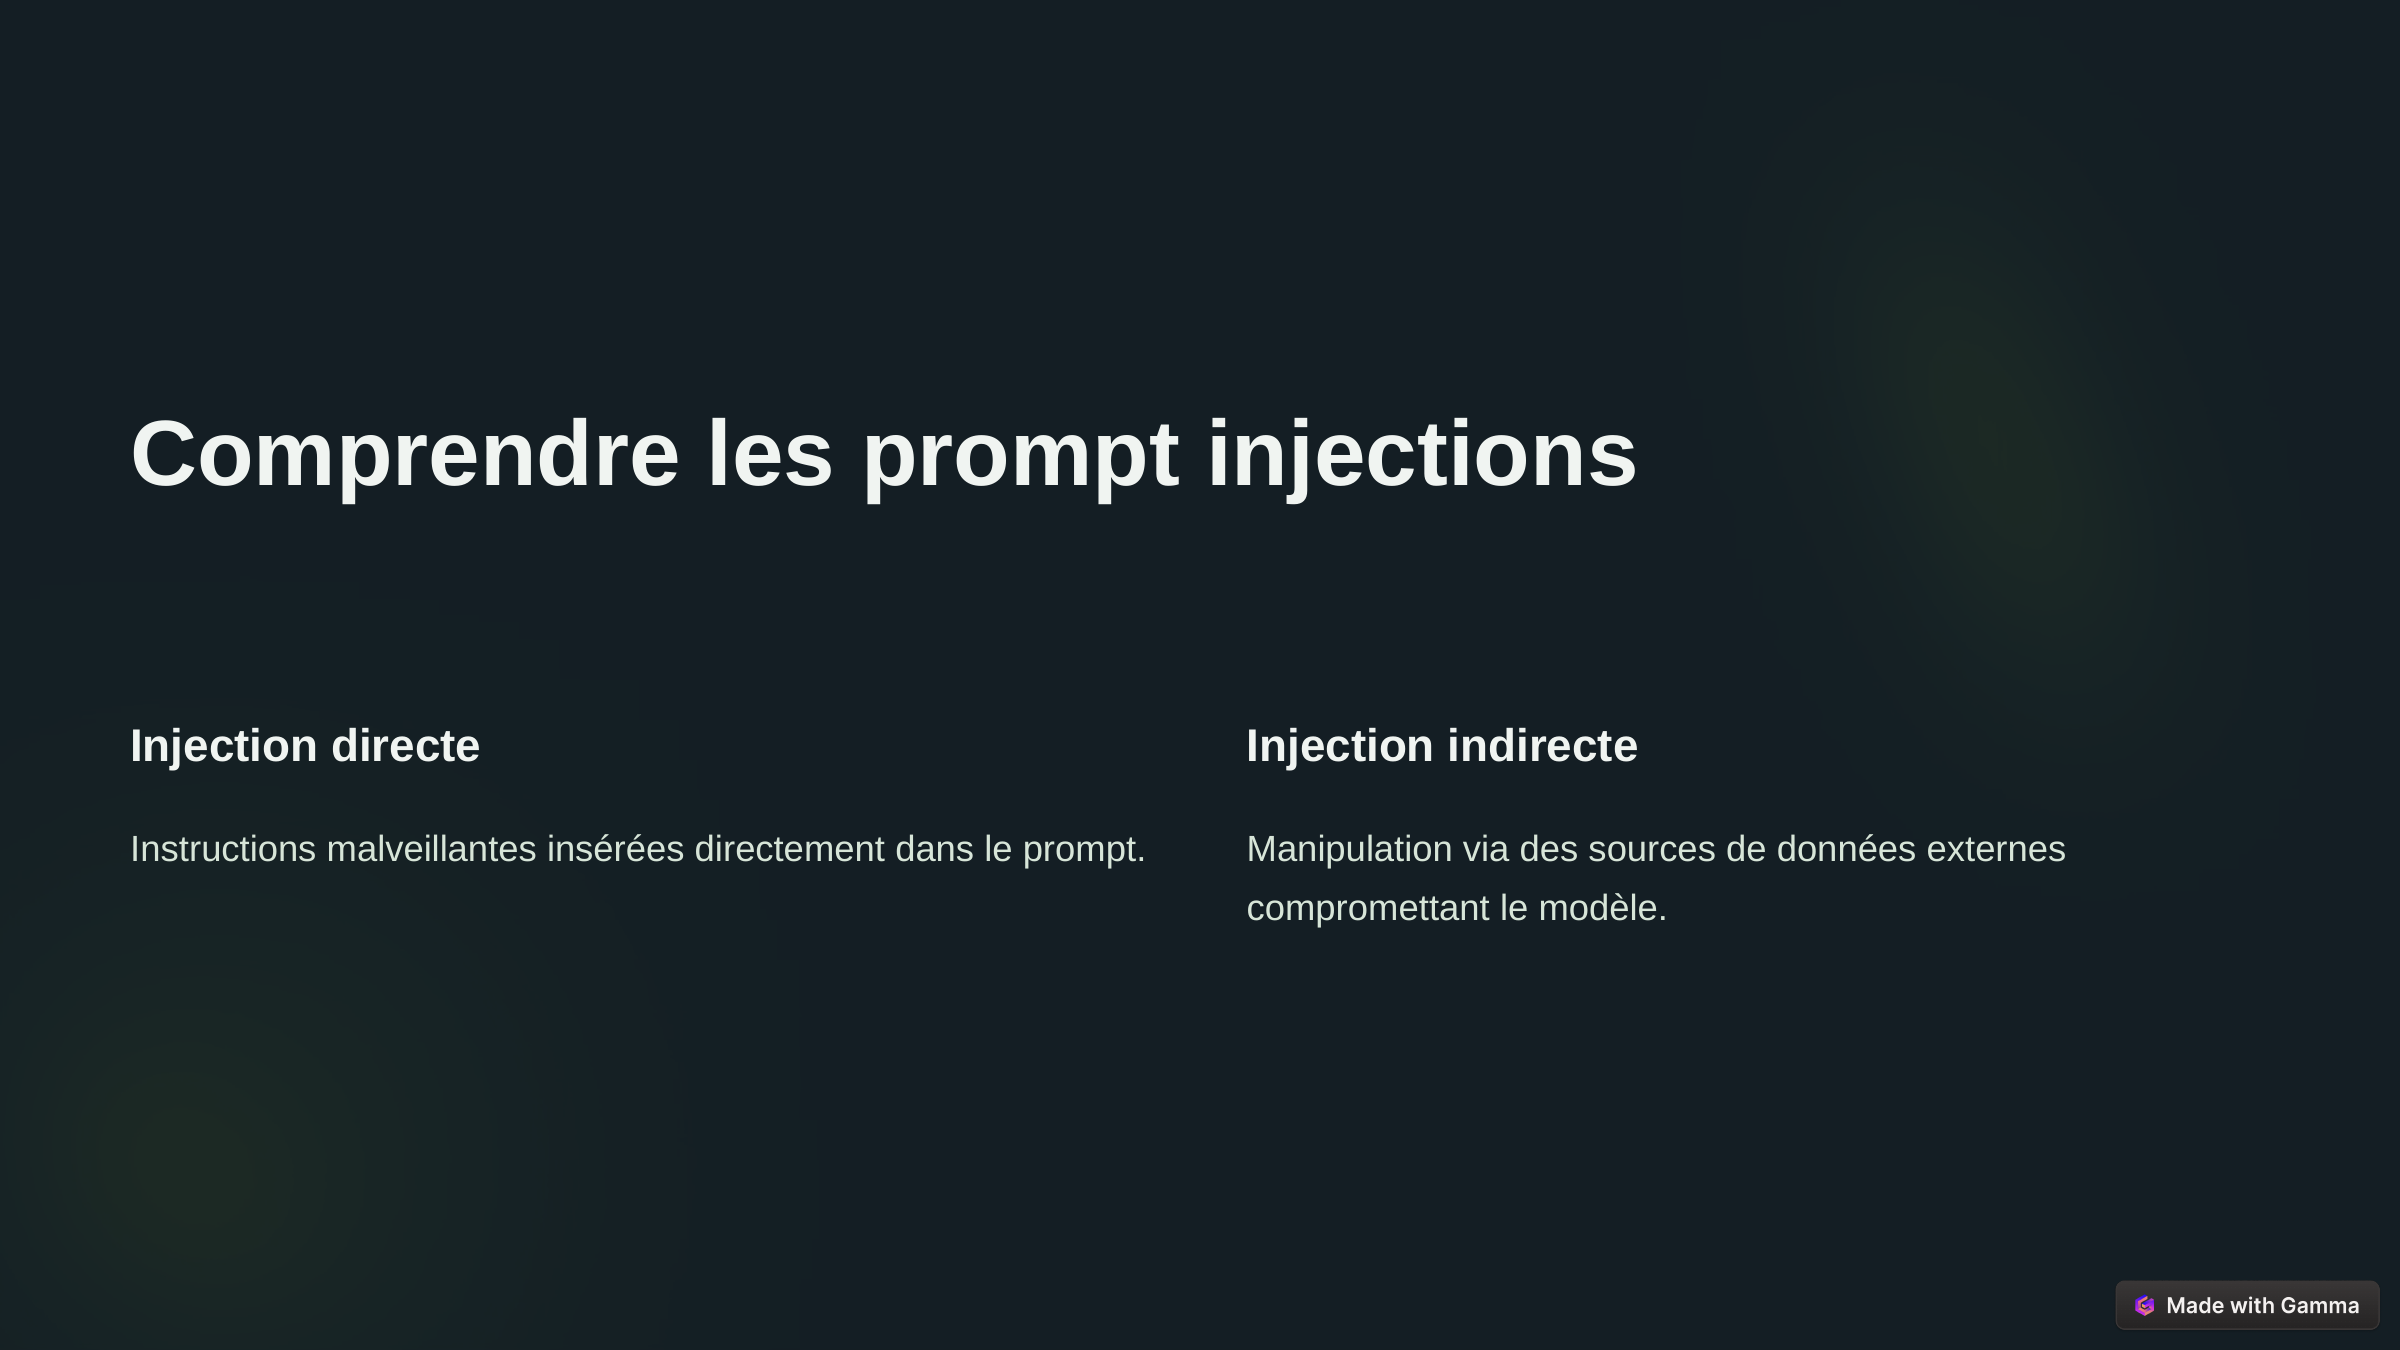

Comprendre les prompt injections
Injection directe
Injection indirecte
Instructions malveillantes insérées directement dans le prompt.
Manipulation via des sources de données externes compromettant le modèle.